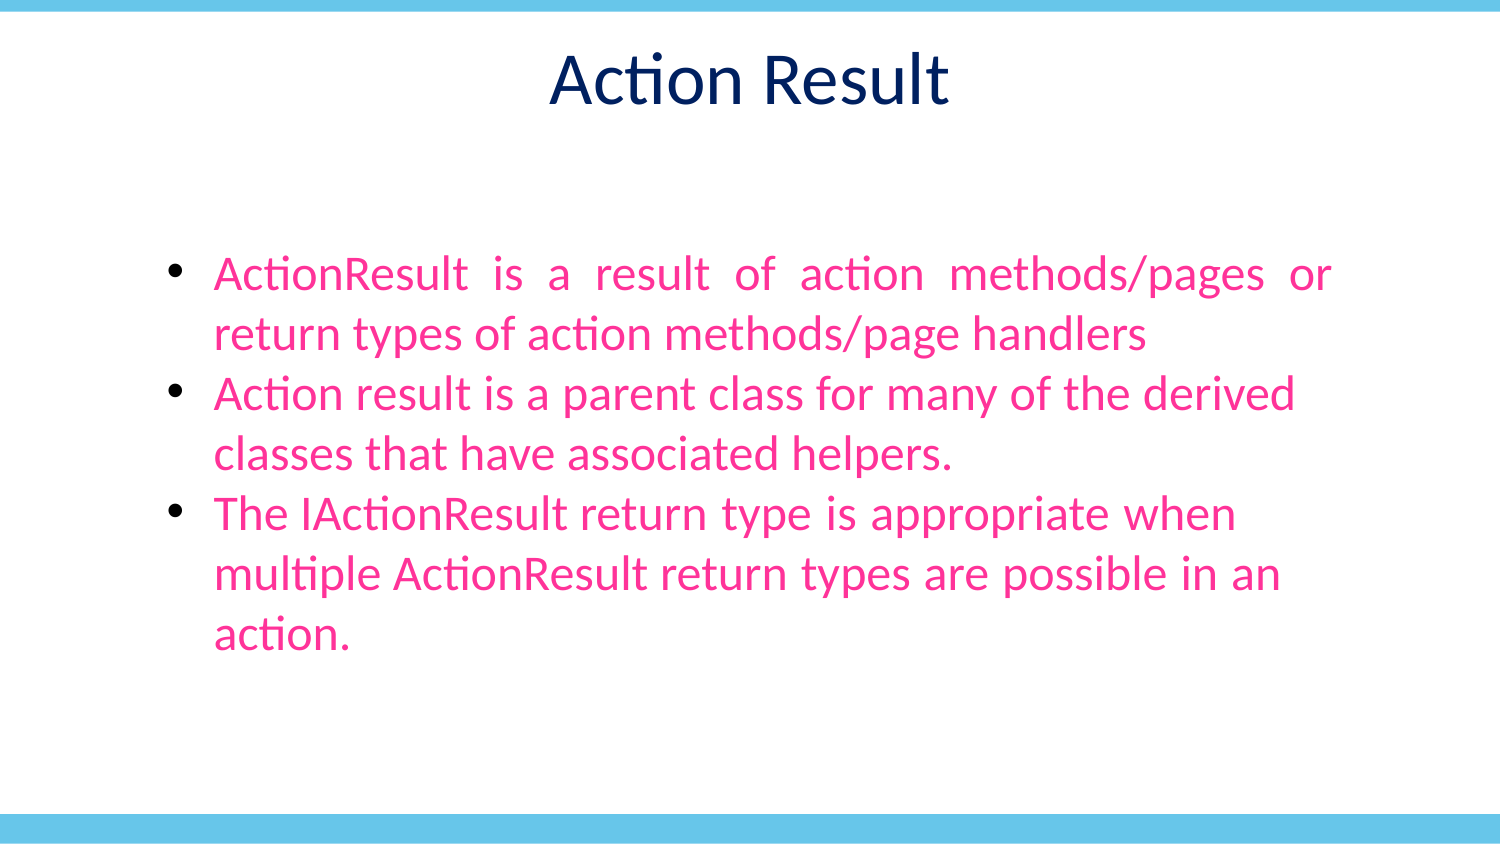

Action Result
ActionResult is a result of action methods/pages or return types of action methods/page handlers
Action result is a parent class for many of the derived    classes that have associated helpers.
The IActionResult return type is appropriate when        multiple ActionResult return types are possible in an     action.